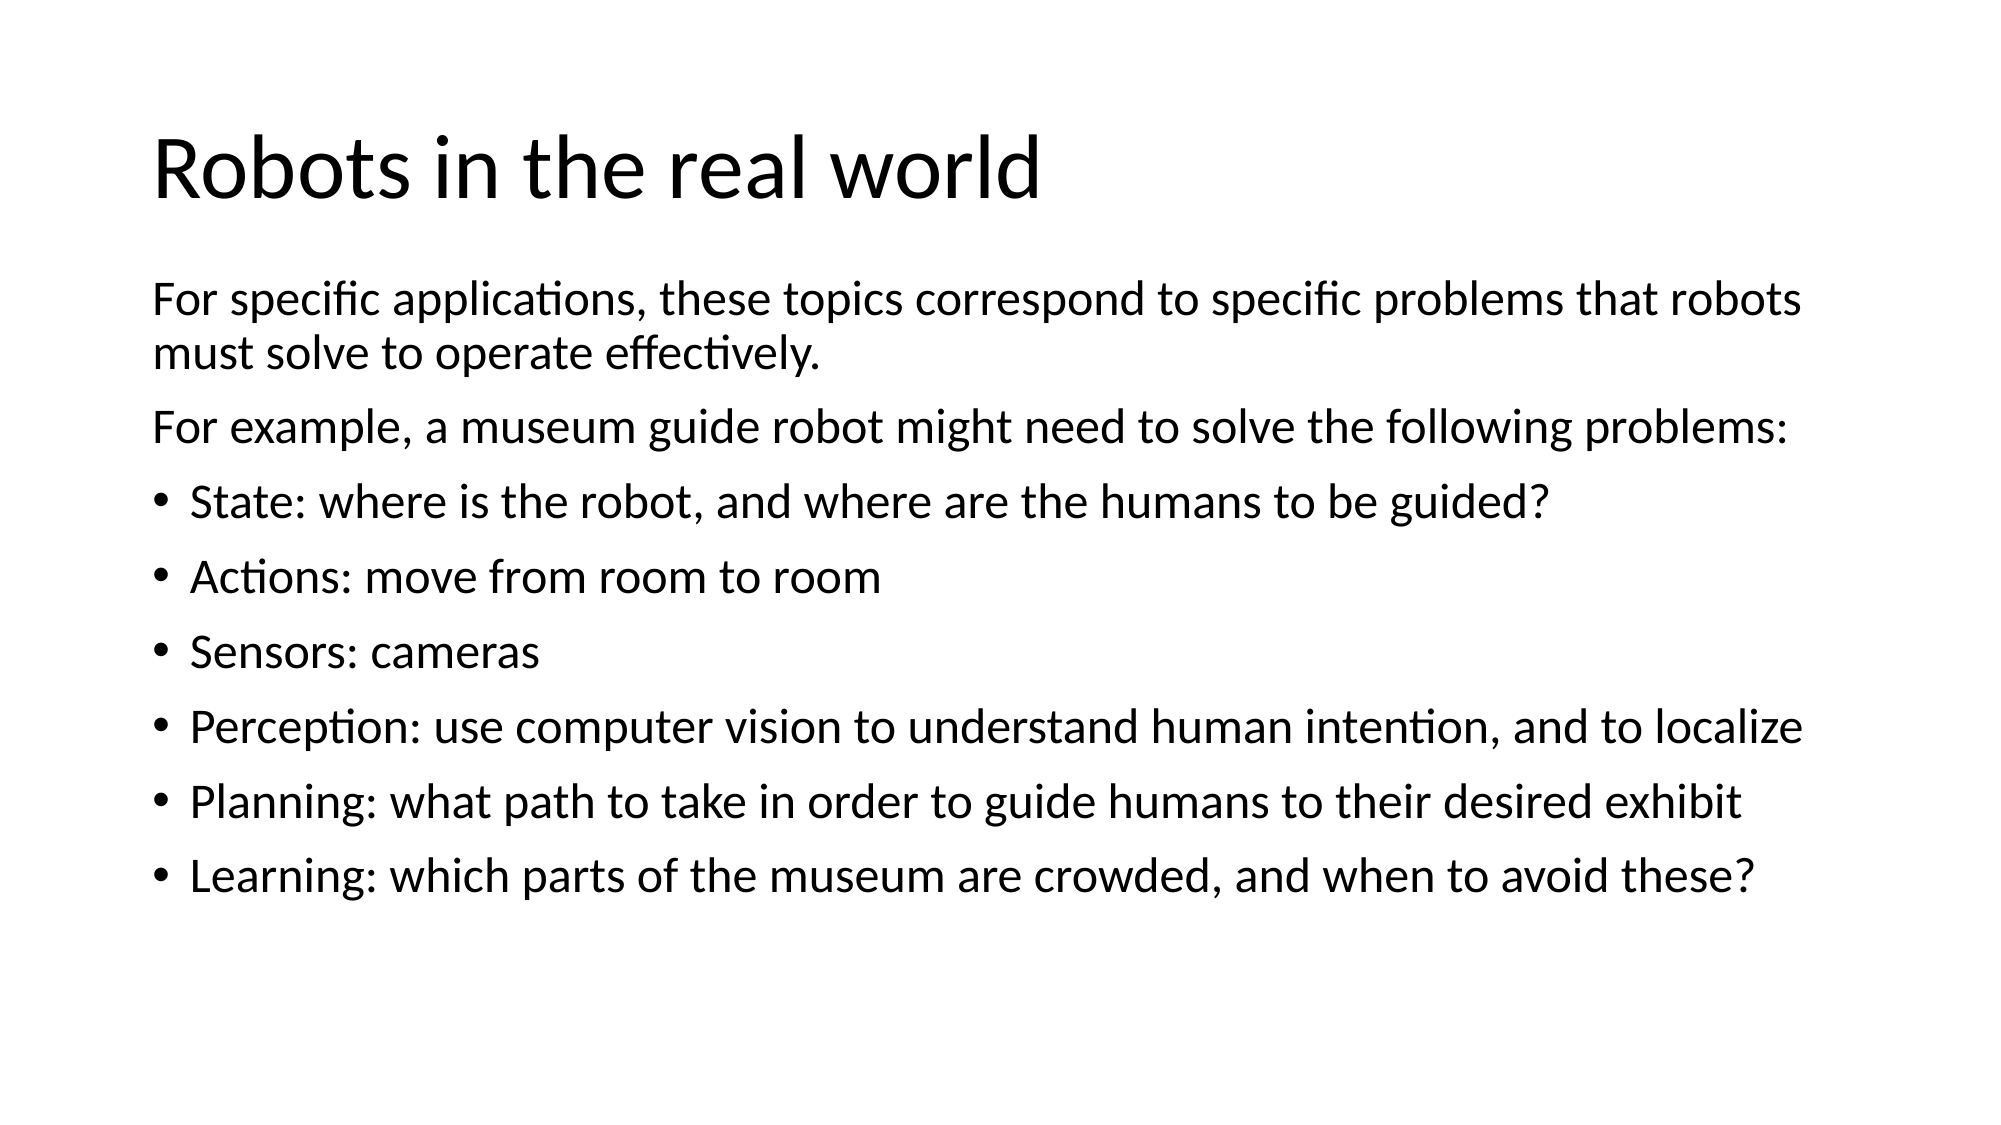

# Robots in the real world
For specific applications, these topics correspond to specific problems that robots must solve to operate effectively.
For example, a museum guide robot might need to solve the following problems:
State: where is the robot, and where are the humans to be guided?
Actions: move from room to room
Sensors: cameras
Perception: use computer vision to understand human intention, and to localize
Planning: what path to take in order to guide humans to their desired exhibit
Learning: which parts of the museum are crowded, and when to avoid these?